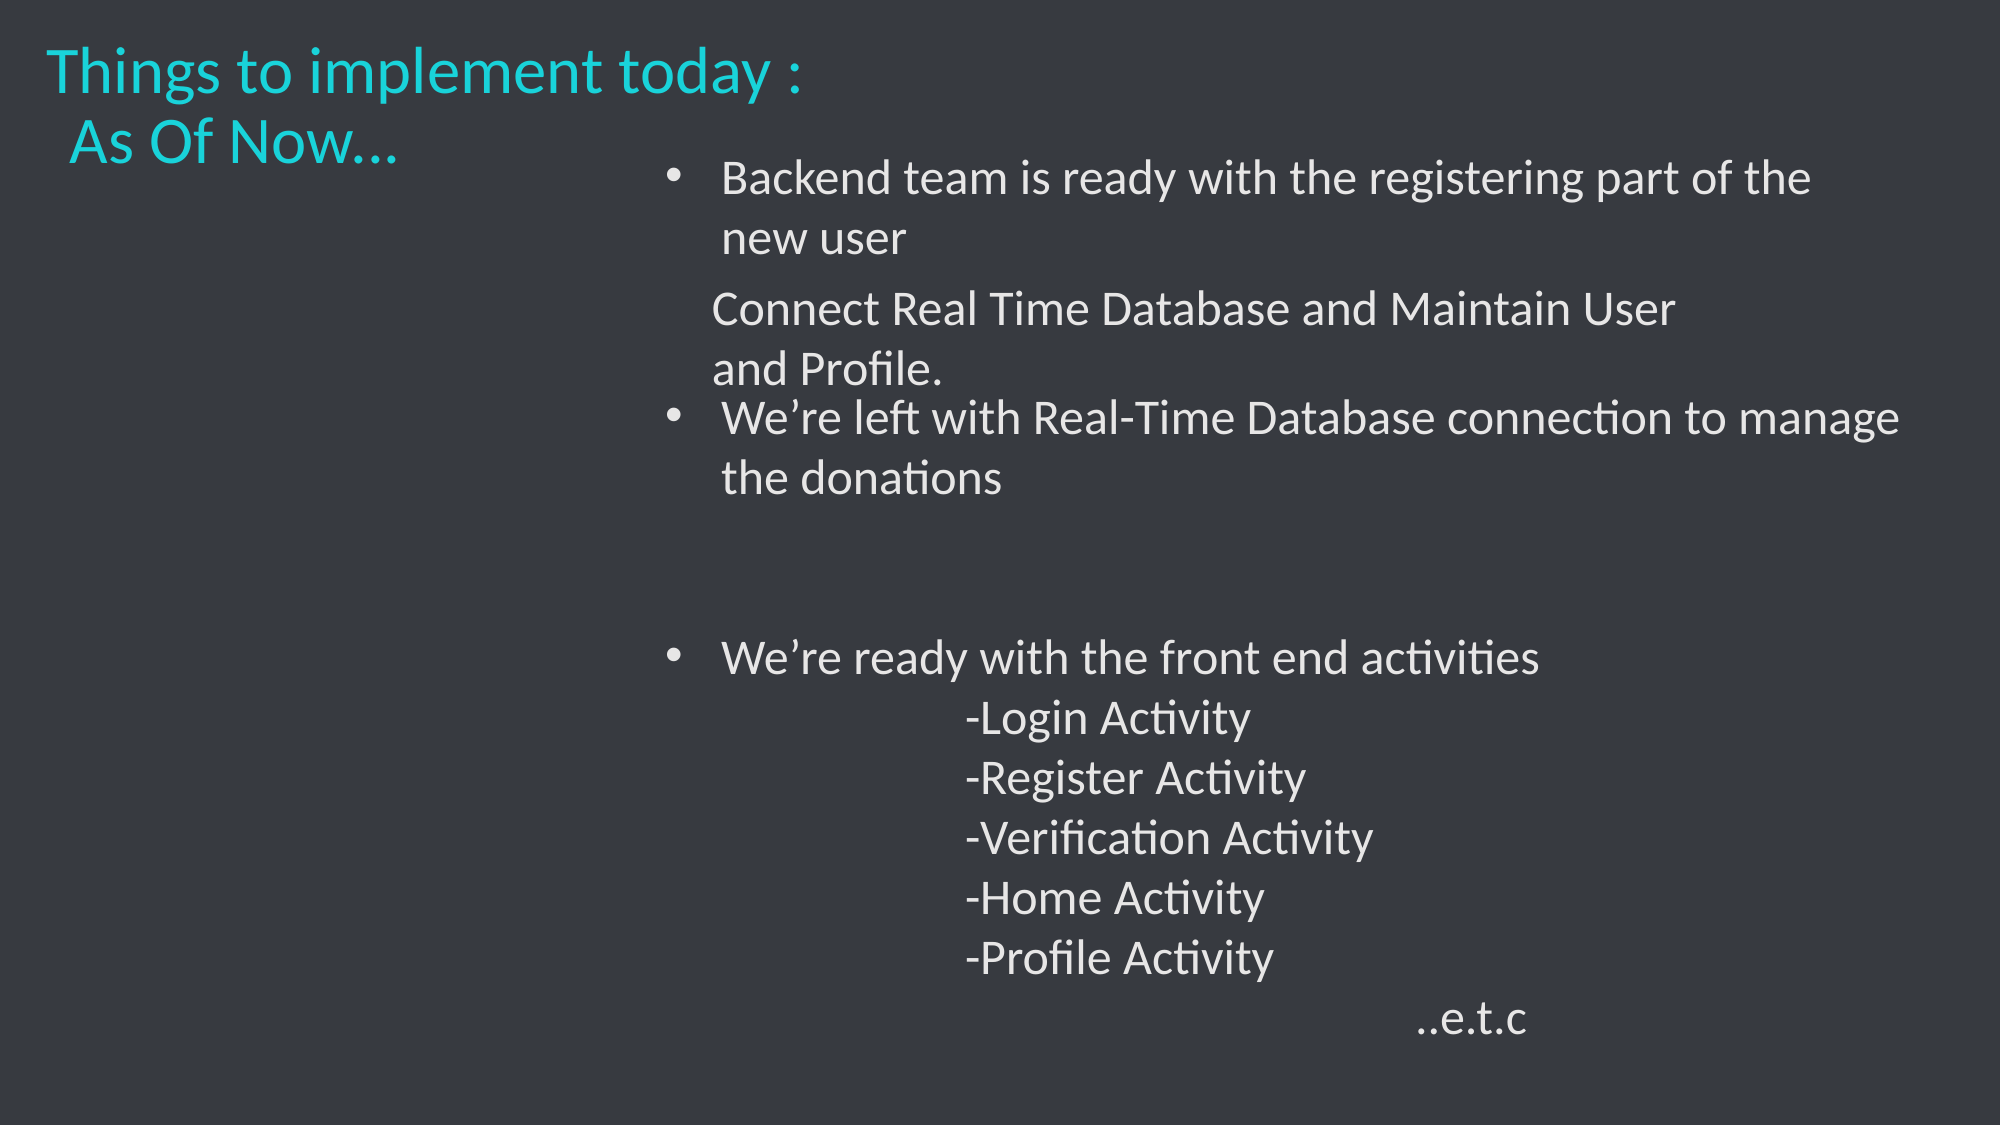

Things to implement today :
As Of Now...
Backend team is ready with the registering part of the new user

We’re left with Real-Time Database connection to manage the donations

We’re ready with the front end activities
		-Login Activity
		-Register Activity
		-Verification Activity
		-Home Activity
		-Profile Activity
					..e.t.c

Connect Real Time Database and Maintain User and Profile.